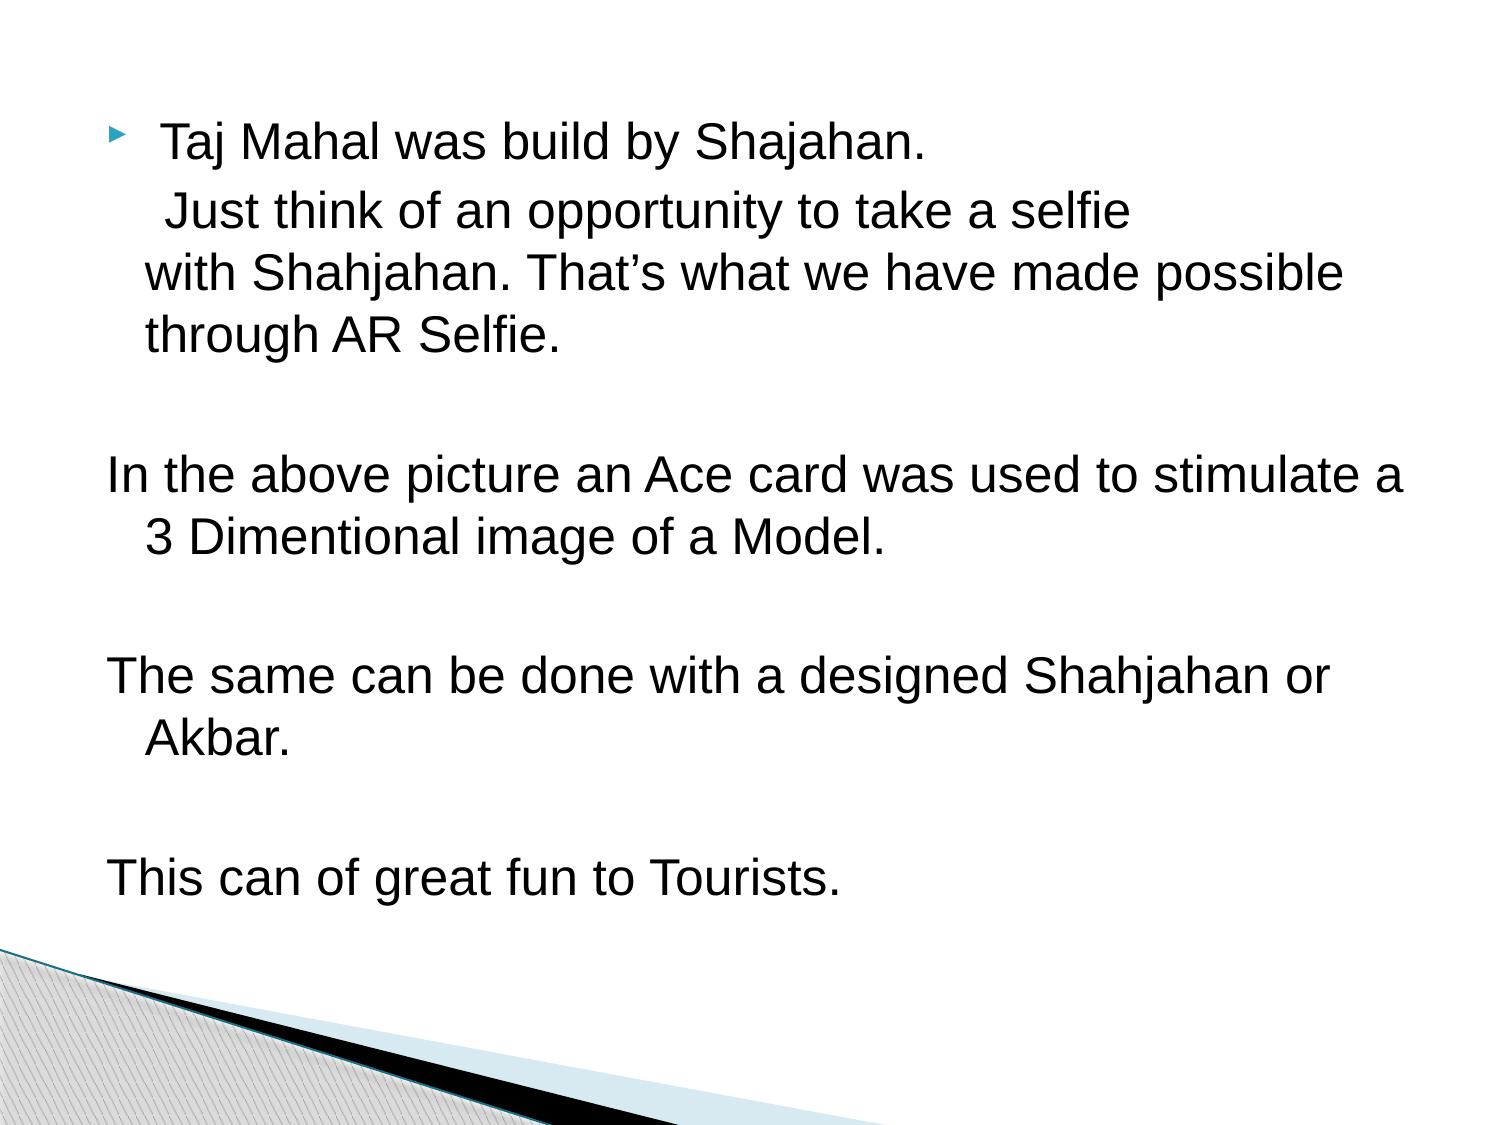

Taj Mahal was build by Shajahan.
    Just think of an opportunity to take a selfie               with Shahjahan. That’s what we have made possible through AR Selfie.

In the above picture an Ace card was used to stimulate a 3 Dimentional image of a Model.

The same can be done with a designed Shahjahan or Akbar.

This can of great fun to Tourists.